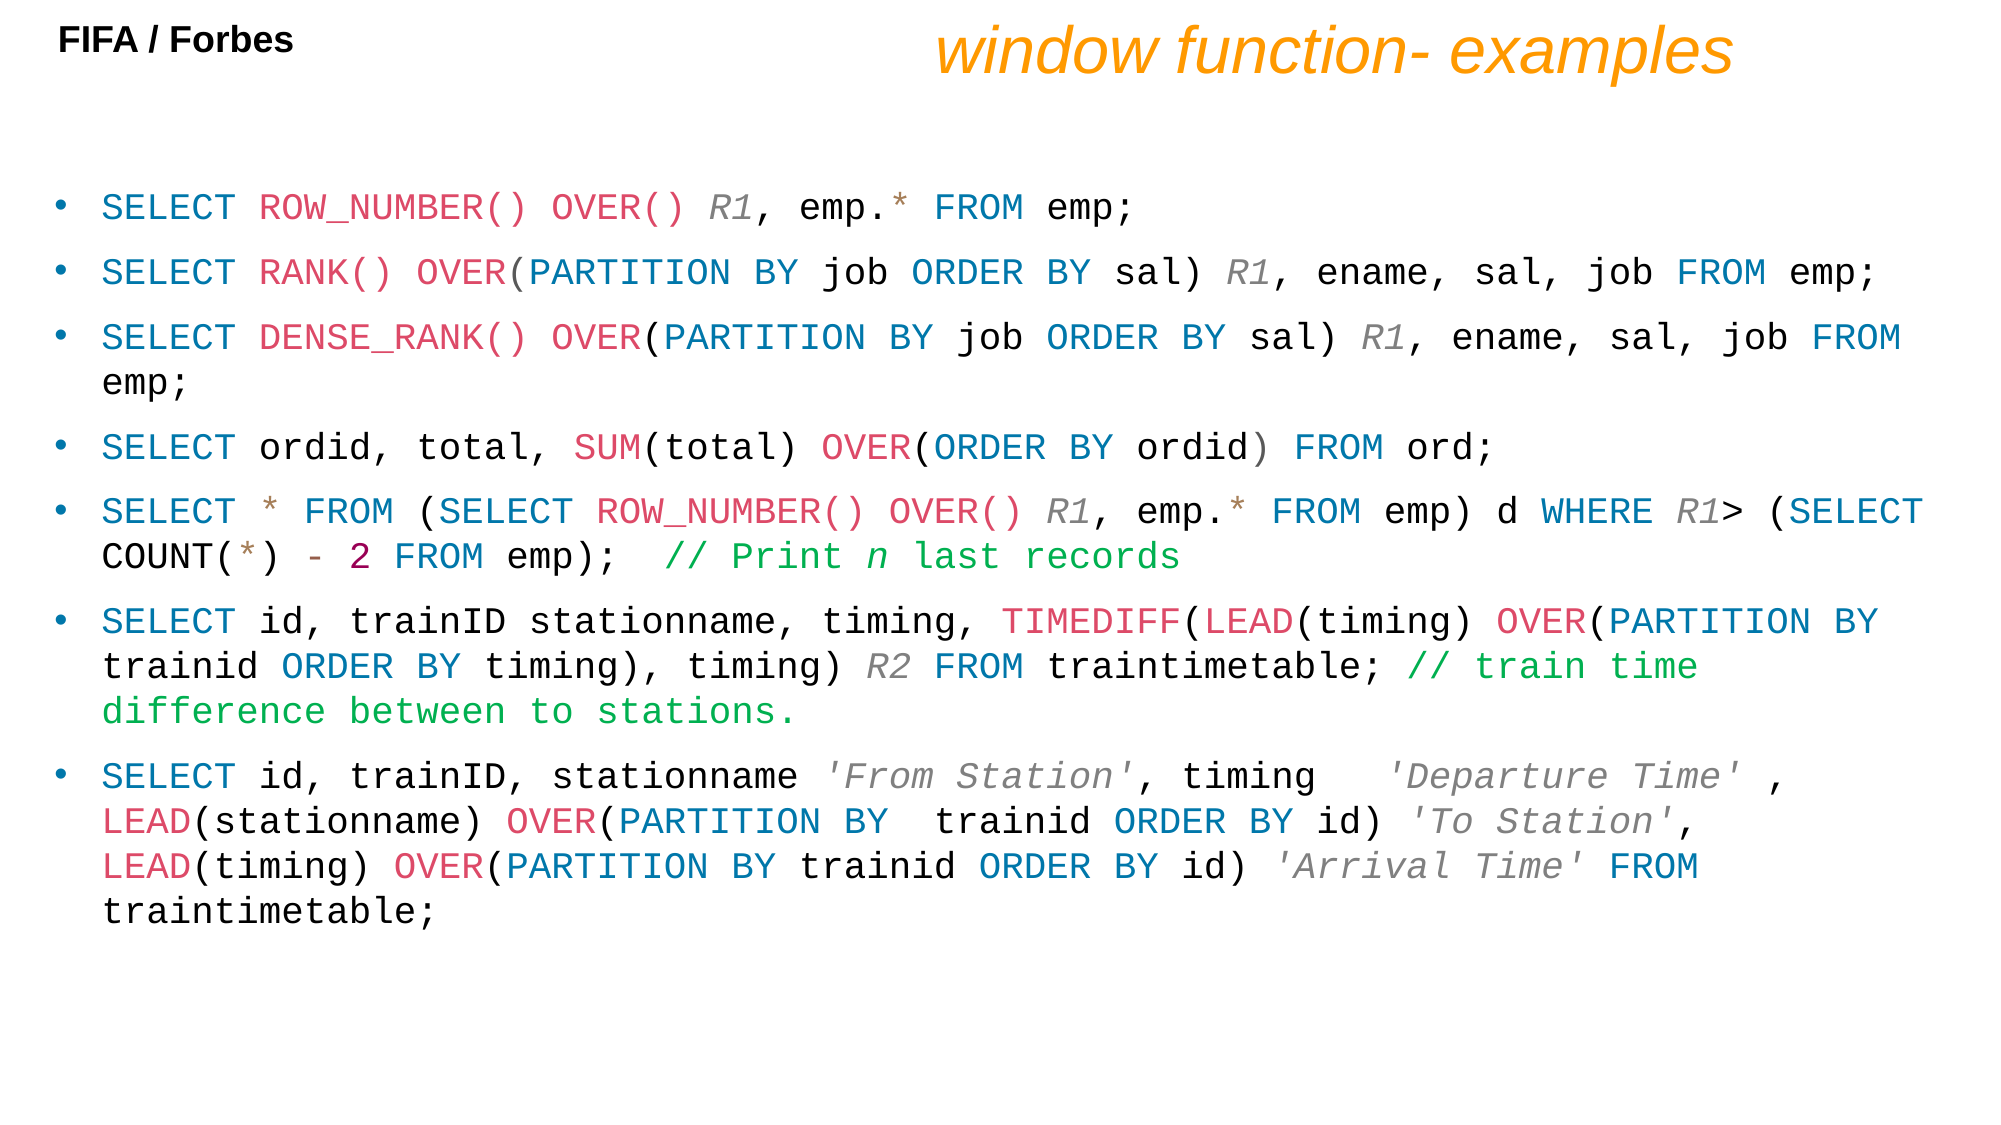

window function- examples
FIFA / Forbes
SELECT ROW_NUMBER() OVER() R1, emp.* FROM emp;

SELECT RANK() OVER(PARTITION BY job ORDER BY sal) R1, ename, sal, job FROM emp;

SELECT DENSE_RANK() OVER(PARTITION BY job ORDER BY sal) R1, ename, sal, job FROM emp;

SELECT ordid, total, SUM(total) OVER(ORDER BY ordid) FROM ord;

SELECT * FROM (SELECT ROW_NUMBER() OVER() R1, emp.* FROM emp) d WHERE R1> (SELECT COUNT(*) - 2 FROM emp);  // Print n last records

SELECT id, trainID stationname, timing, TIMEDIFF(LEAD(timing) OVER(PARTITION BY trainid ORDER BY timing), timing) R2 FROM traintimetable; // train time difference between to stations.

SELECT id, trainID, stationname 'From Station', timing   'Departure Time' ,   LEAD(stationname) OVER(PARTITION BY  trainid ORDER BY id) 'To Station', LEAD(timing) OVER(PARTITION BY trainid ORDER BY id) 'Arrival Time' FROM traintimetable;